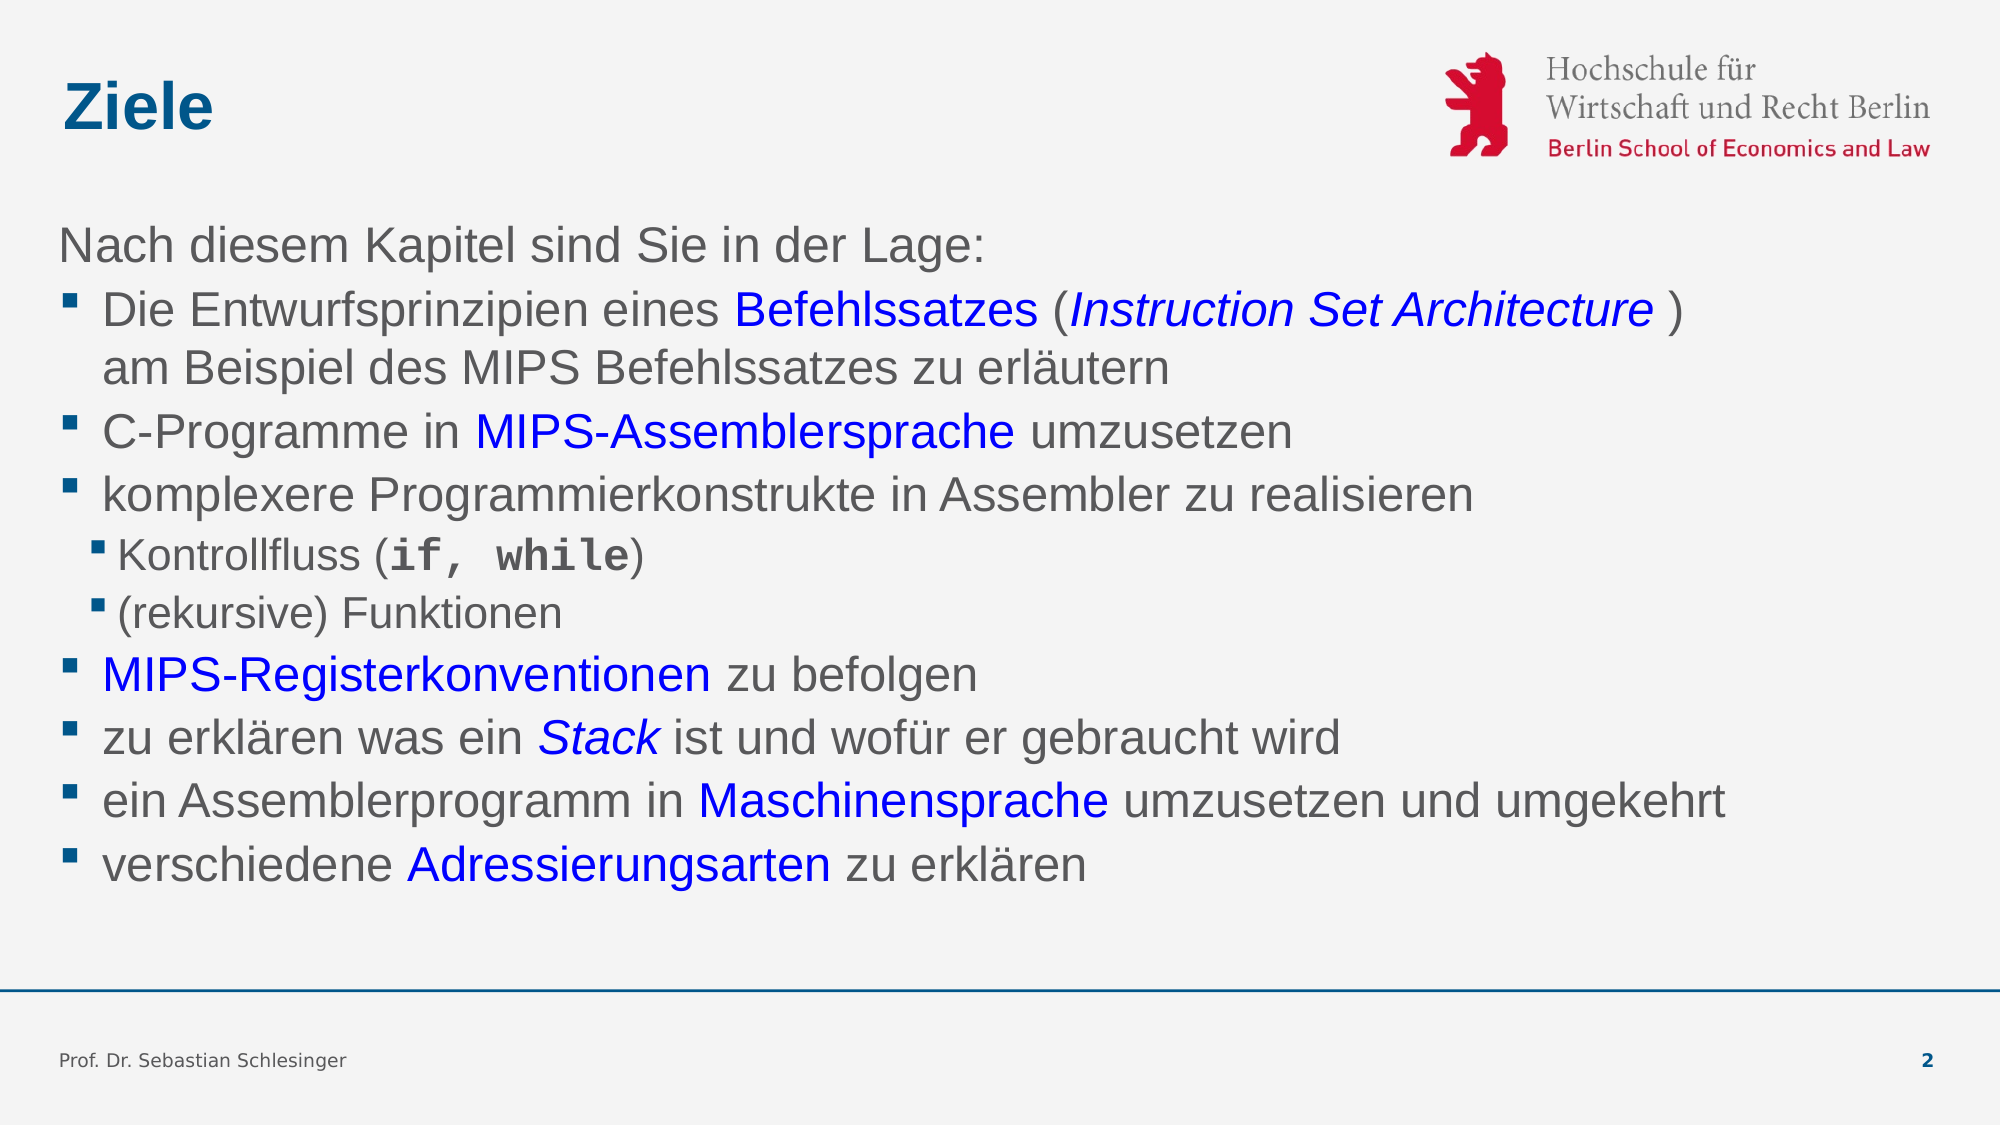

# Ziele
Nach diesem Kapitel sind Sie in der Lage:
Die Entwurfsprinzipien eines Befehlssatzes (Instruction Set Architecture )
am Beispiel des MIPS Befehlssatzes zu erläutern
C-Programme in MIPS-Assemblersprache umzusetzen
komplexere Programmierkonstrukte in Assembler zu realisieren
Kontrollfluss (if, while)
(rekursive) Funktionen
MIPS-Registerkonventionen zu befolgen
zu erklären was ein Stack ist und wofür er gebraucht wird
ein Assemblerprogramm in Maschinensprache umzusetzen und umgekehrt
verschiedene Adressierungsarten zu erklären
Prof. Dr. Sebastian Schlesinger
2